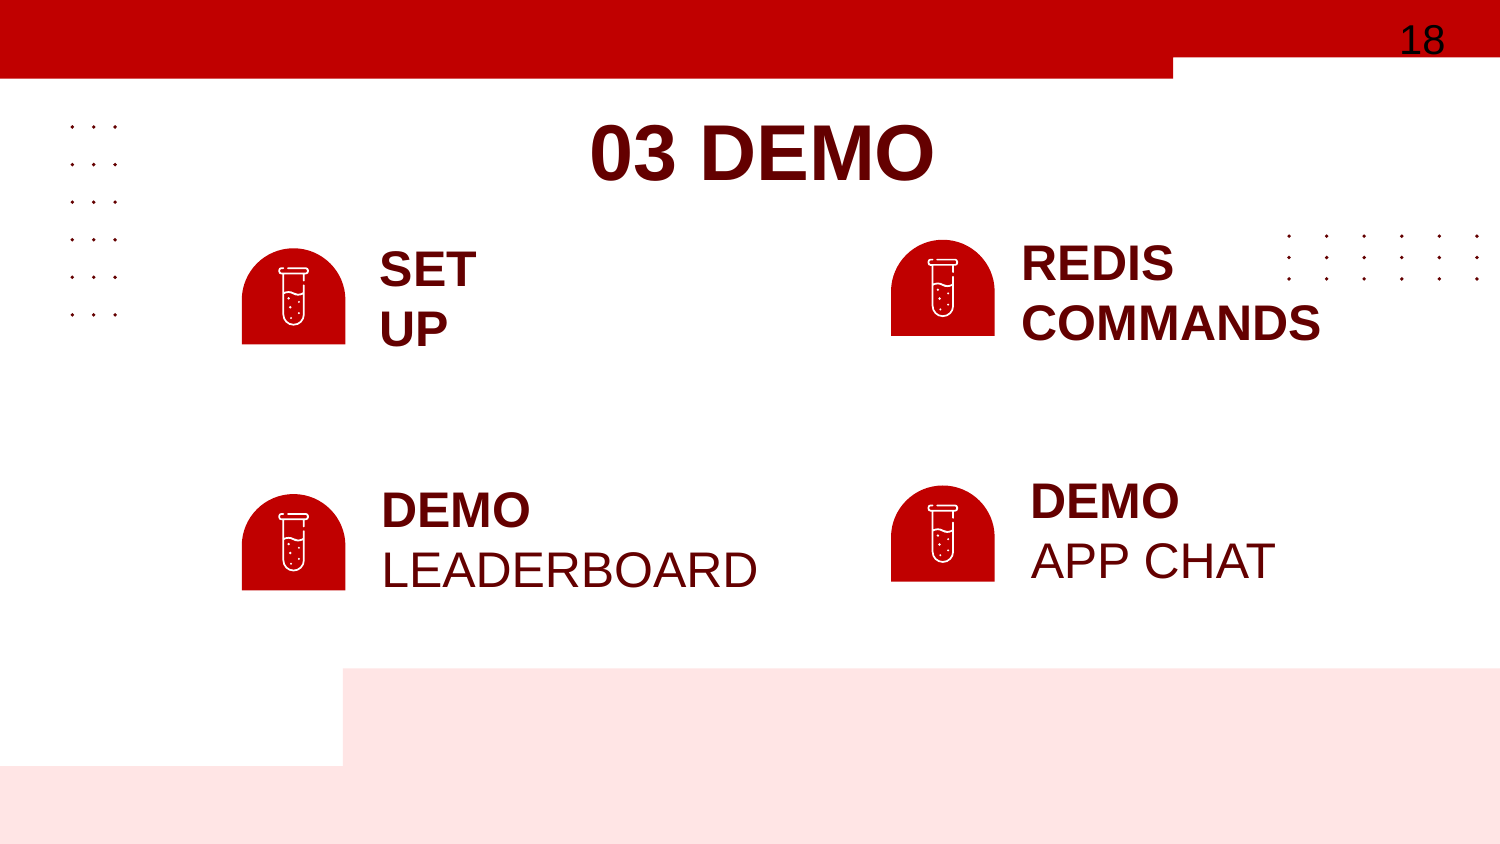

18
03 DEMO

REDIS
COMMANDS

	SET UP
DEMO
APP CHAT
DEMO LEADERBOARD